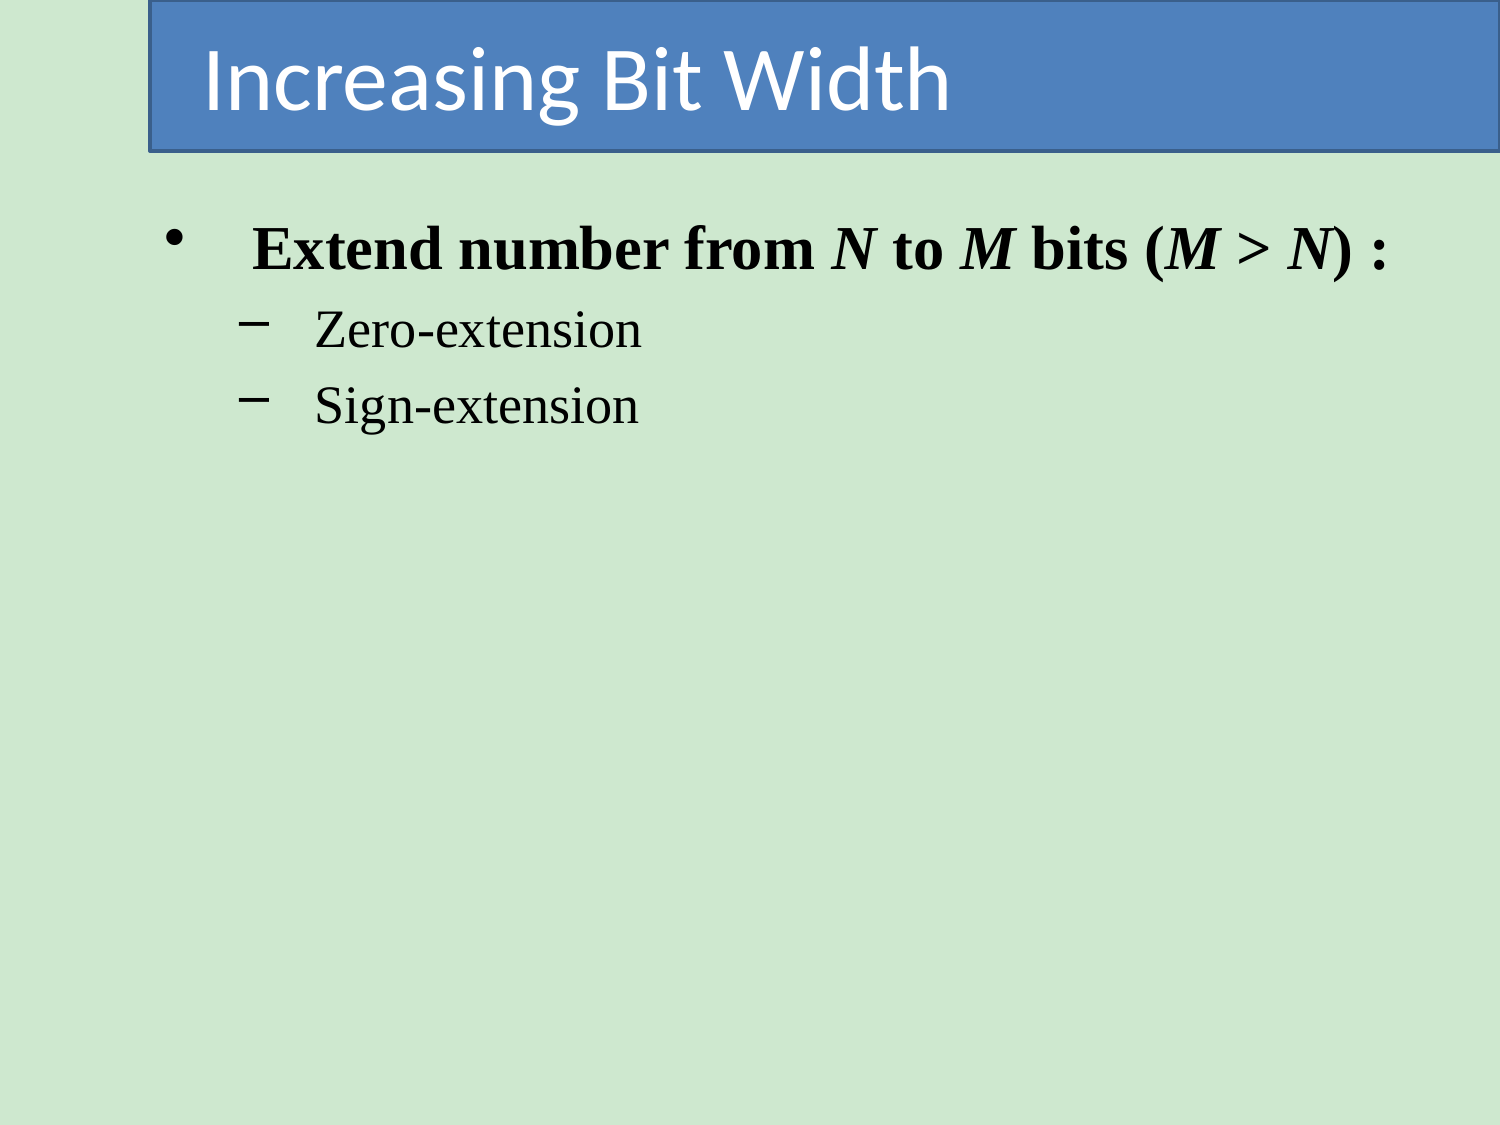

Increasing Bit Width

Extend number from N to M bits (M > N) :
Zero-extension
Sign-extension